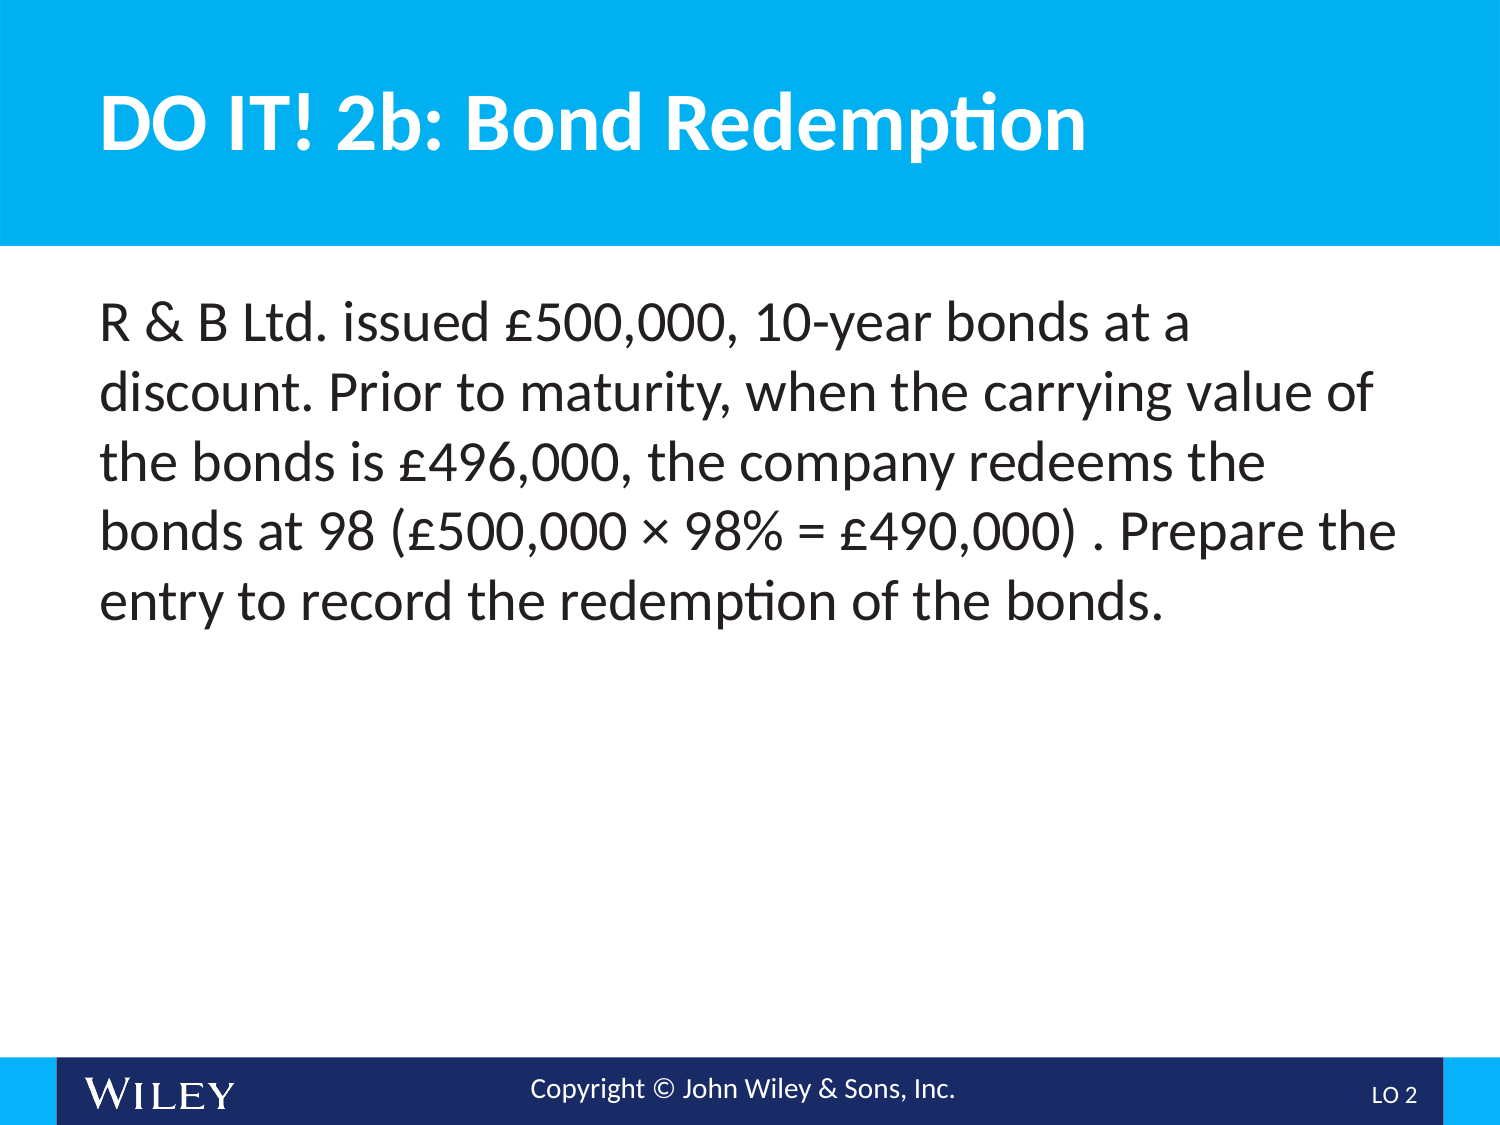

# DO IT! 2b: Bond Redemption
R & B Ltd. issued £500,000, 10-year bonds at a discount. Prior to maturity, when the carrying value of the bonds is £496,000, the company redeems the bonds at 98 (£500,000 × 98% = £490,000) . Prepare the entry to record the redemption of the bonds.
L O 2